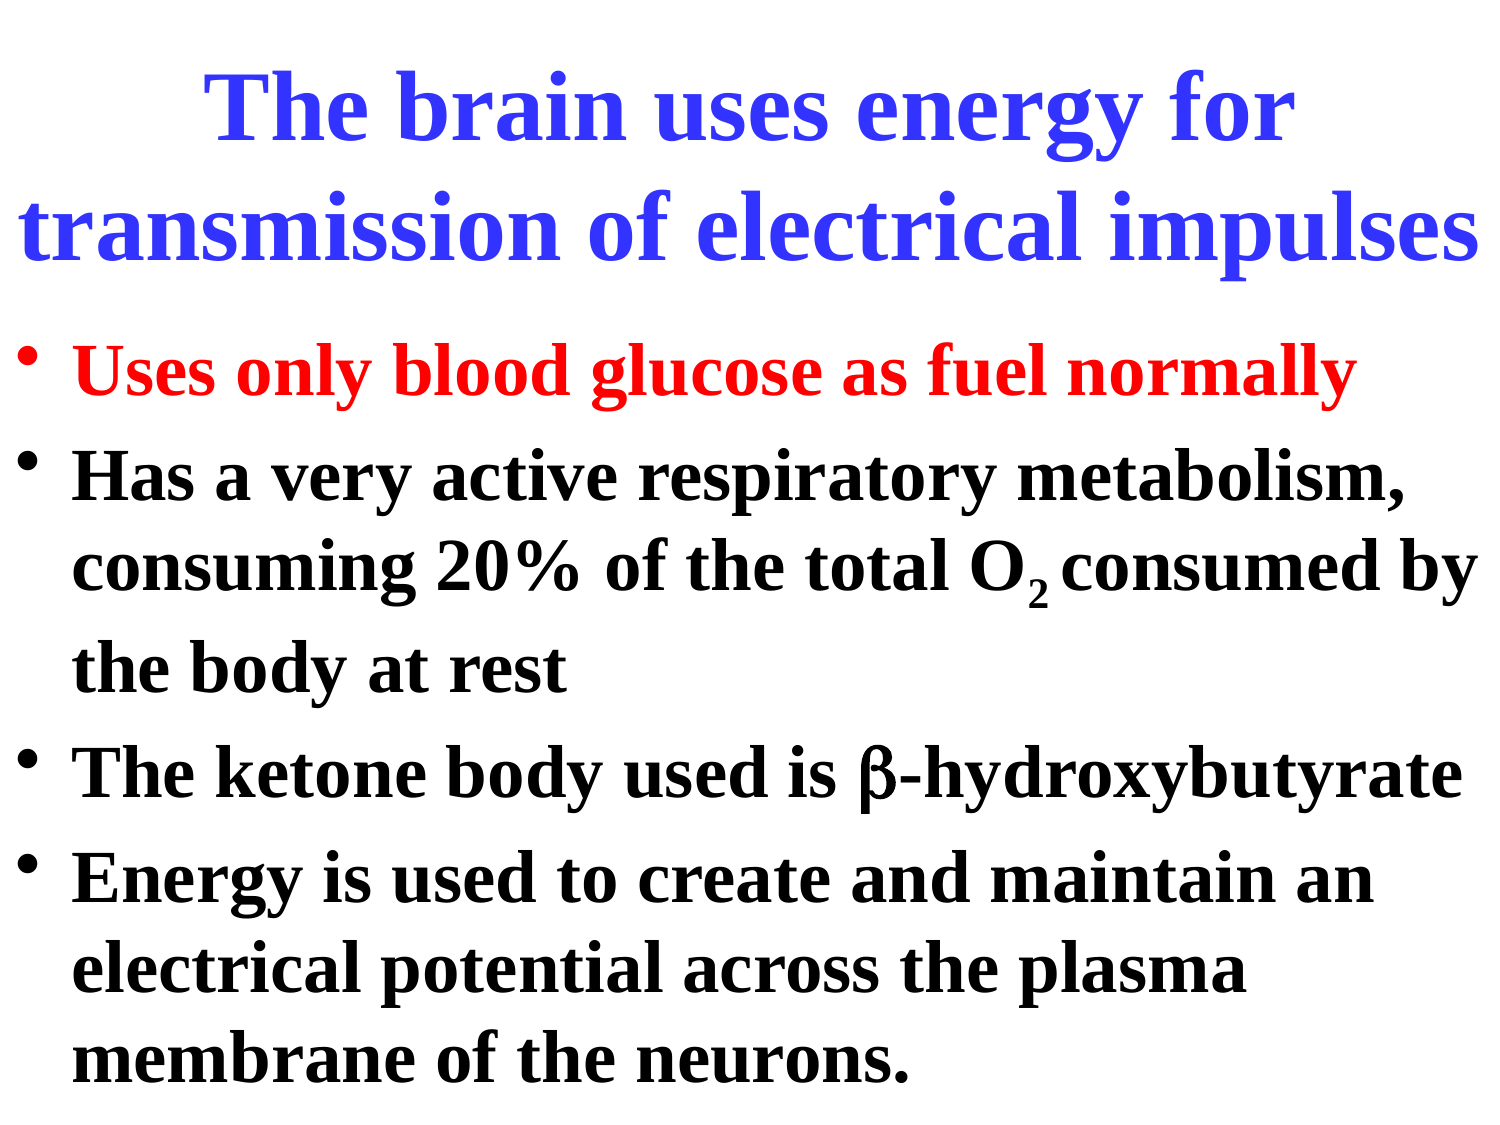

# The brain uses energy for transmission of electrical impulses
Uses only blood glucose as fuel normally
Has a very active respiratory metabolism, consuming 20% of the total O2 consumed by the body at rest
The ketone body used is β-hydroxybutyrate
Energy is used to create and maintain an electrical potential across the plasma membrane of the neurons.